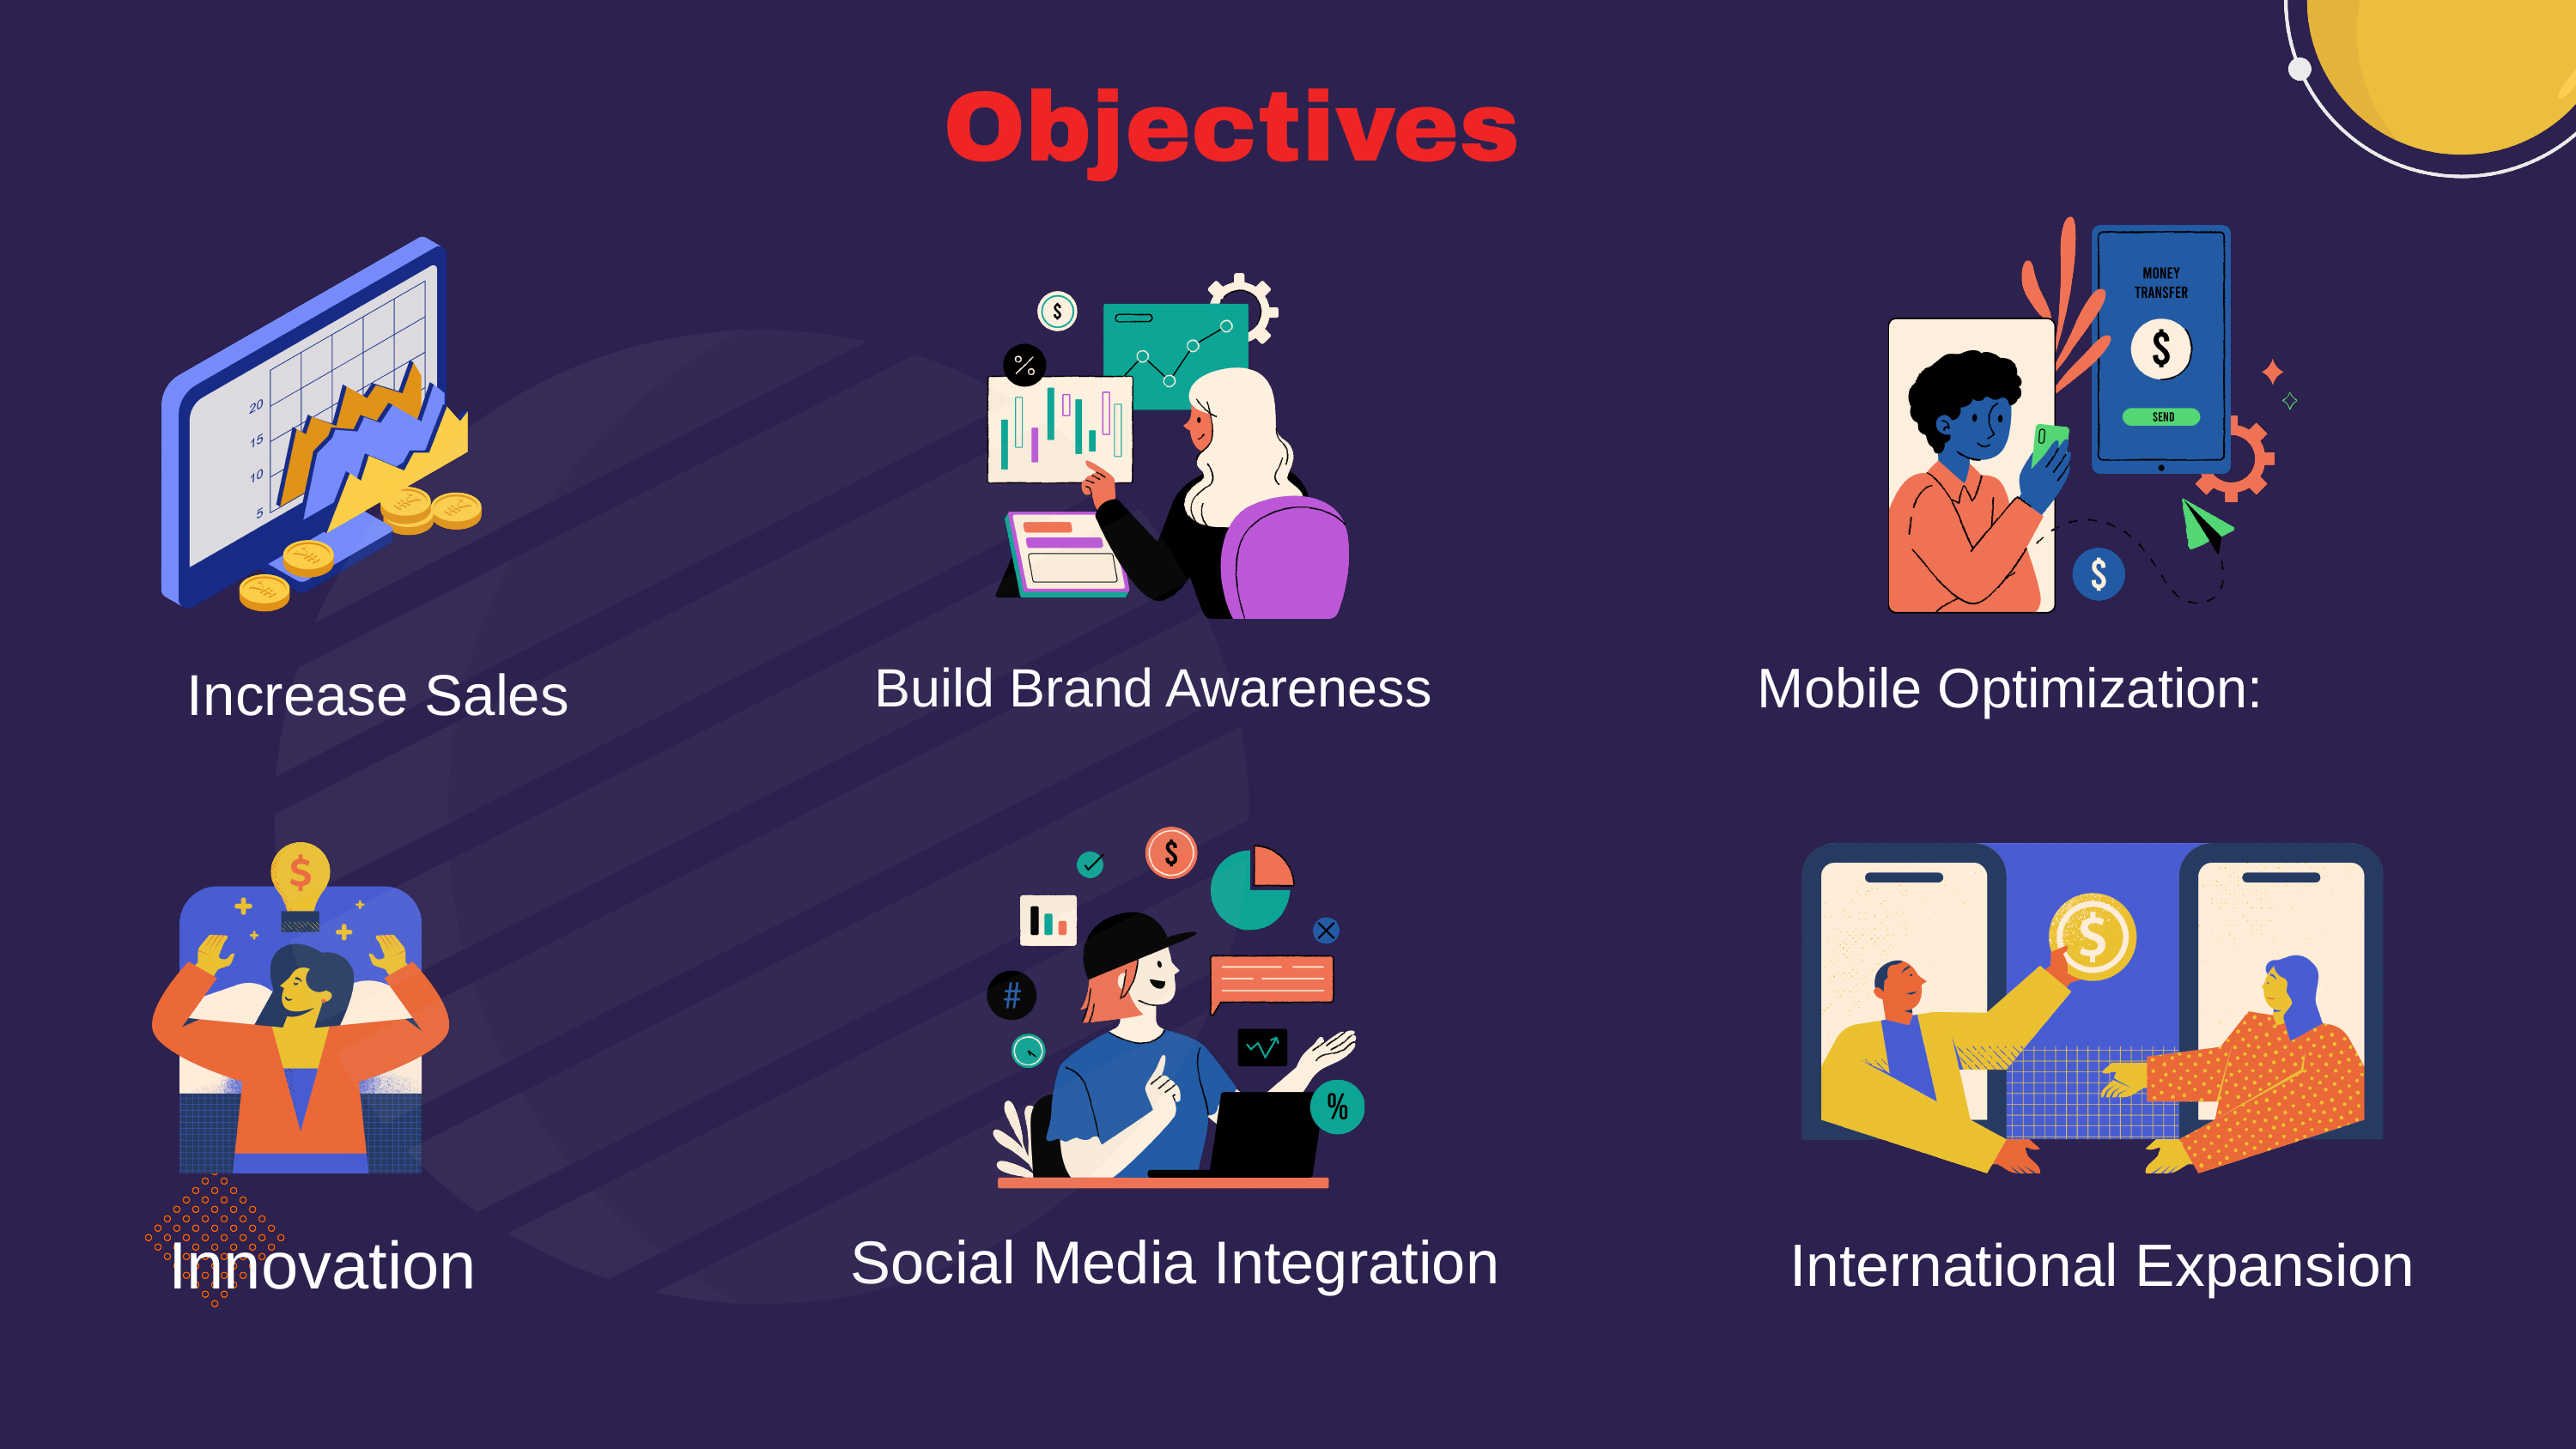

Objectives

Mobile Optimization:
Build Brand Awareness
Increase Sales

Innovation
Social Media Integration
International Expansion